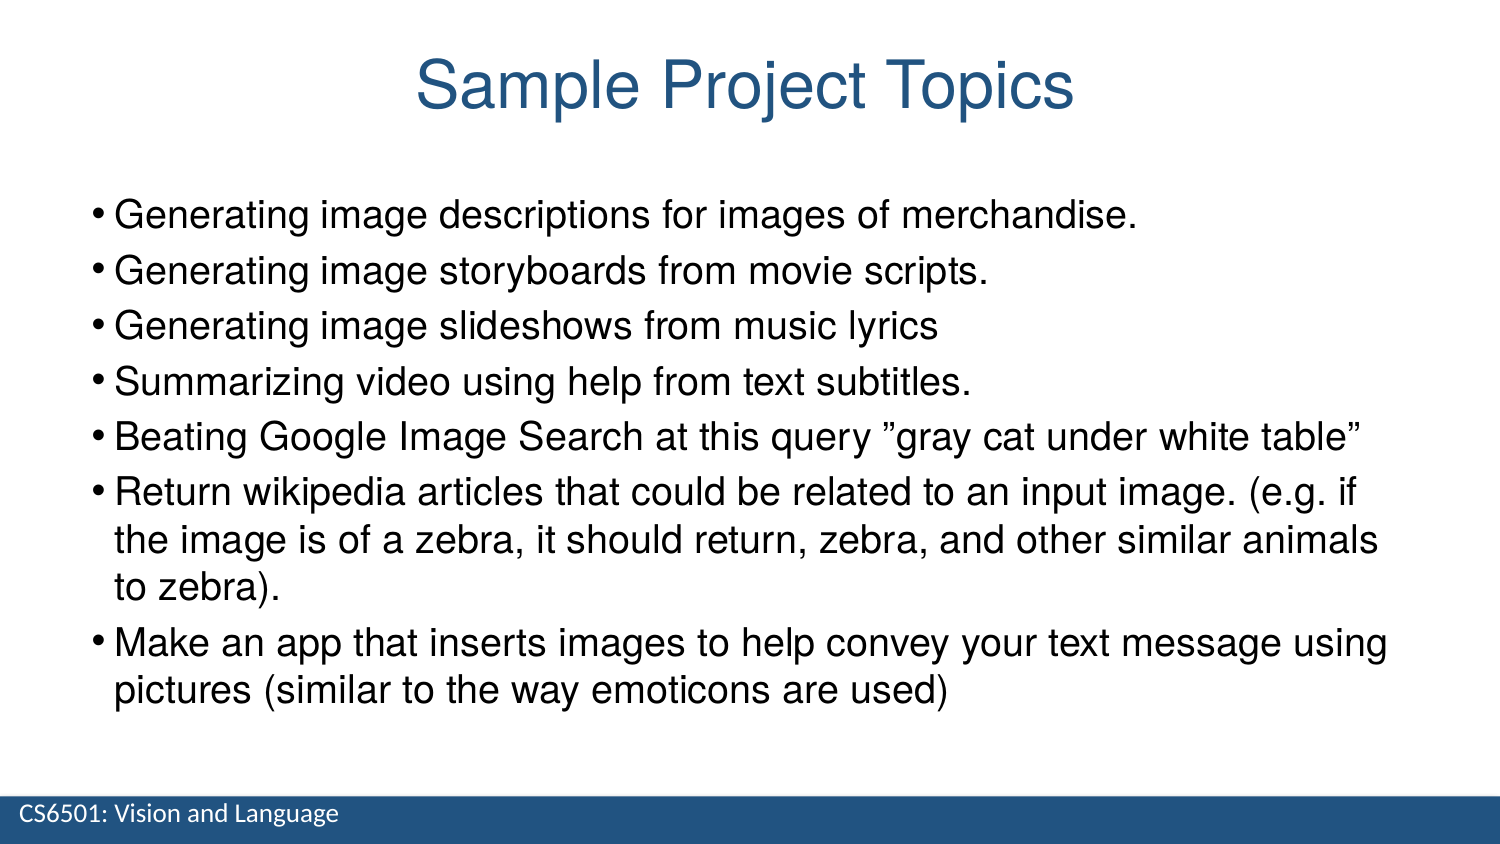

Sample Project Topics
Generating image descriptions for images of merchandise.
Generating image storyboards from movie scripts.
Generating image slideshows from music lyrics
Summarizing video using help from text subtitles.
Beating Google Image Search at this query ”gray cat under white table”
Return wikipedia articles that could be related to an input image. (e.g. if the image is of a zebra, it should return, zebra, and other similar animals to zebra).
Make an app that inserts images to help convey your text message using pictures (similar to the way emoticons are used)